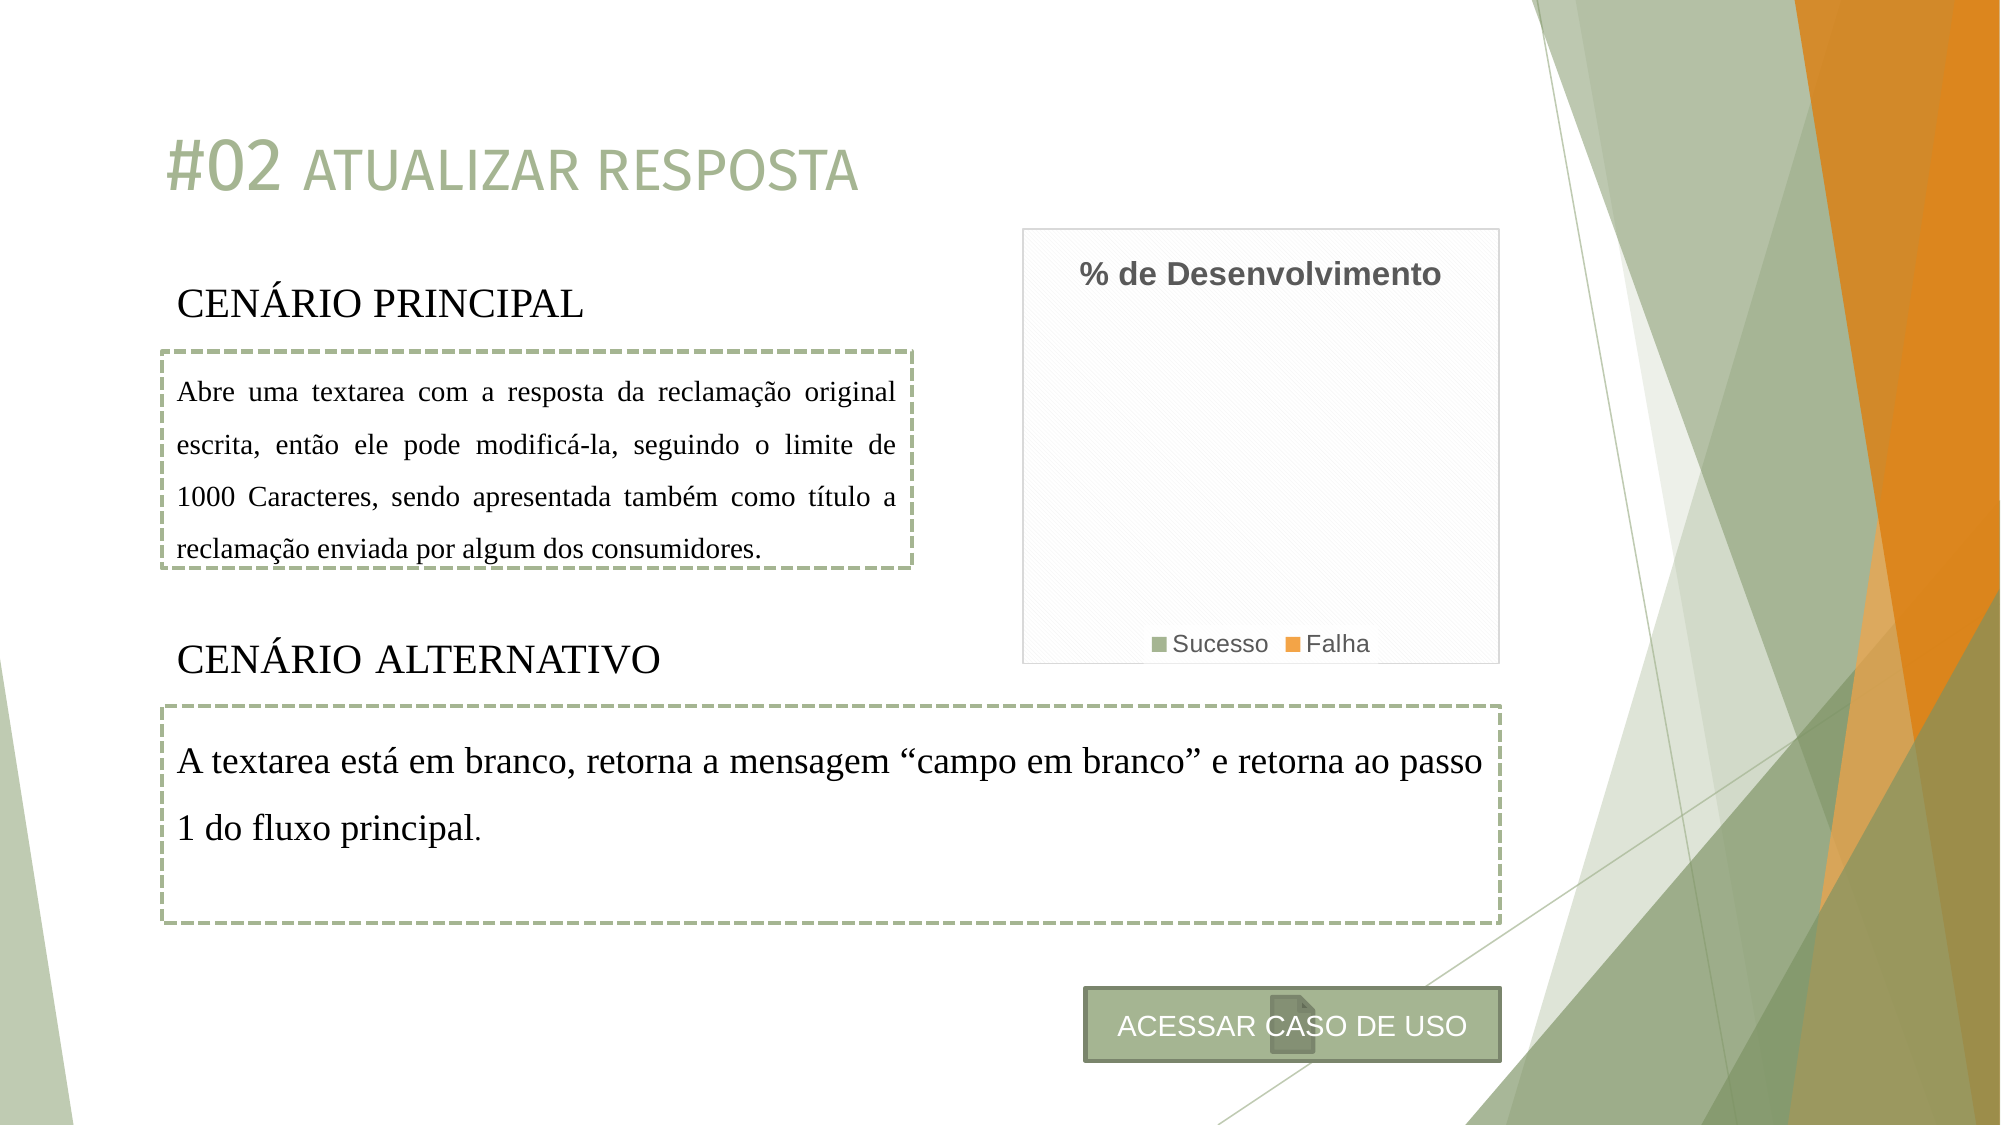

# #02 ATUALIZAR RESPOSTA

[unsupported chart]

CENÁRIO PRINCIPAL
Abre uma textarea com a resposta da reclamação original escrita, então ele pode modificá-la, seguindo o limite de 1000 Caracteres, sendo apresentada também como título a reclamação enviada por algum dos consumidores.
CENÁRIO ALTERNATIVO
A textarea está em branco, retorna a mensagem “campo em branco” e retorna ao passo 1 do fluxo principal.

ACESSAR CASO DE USO